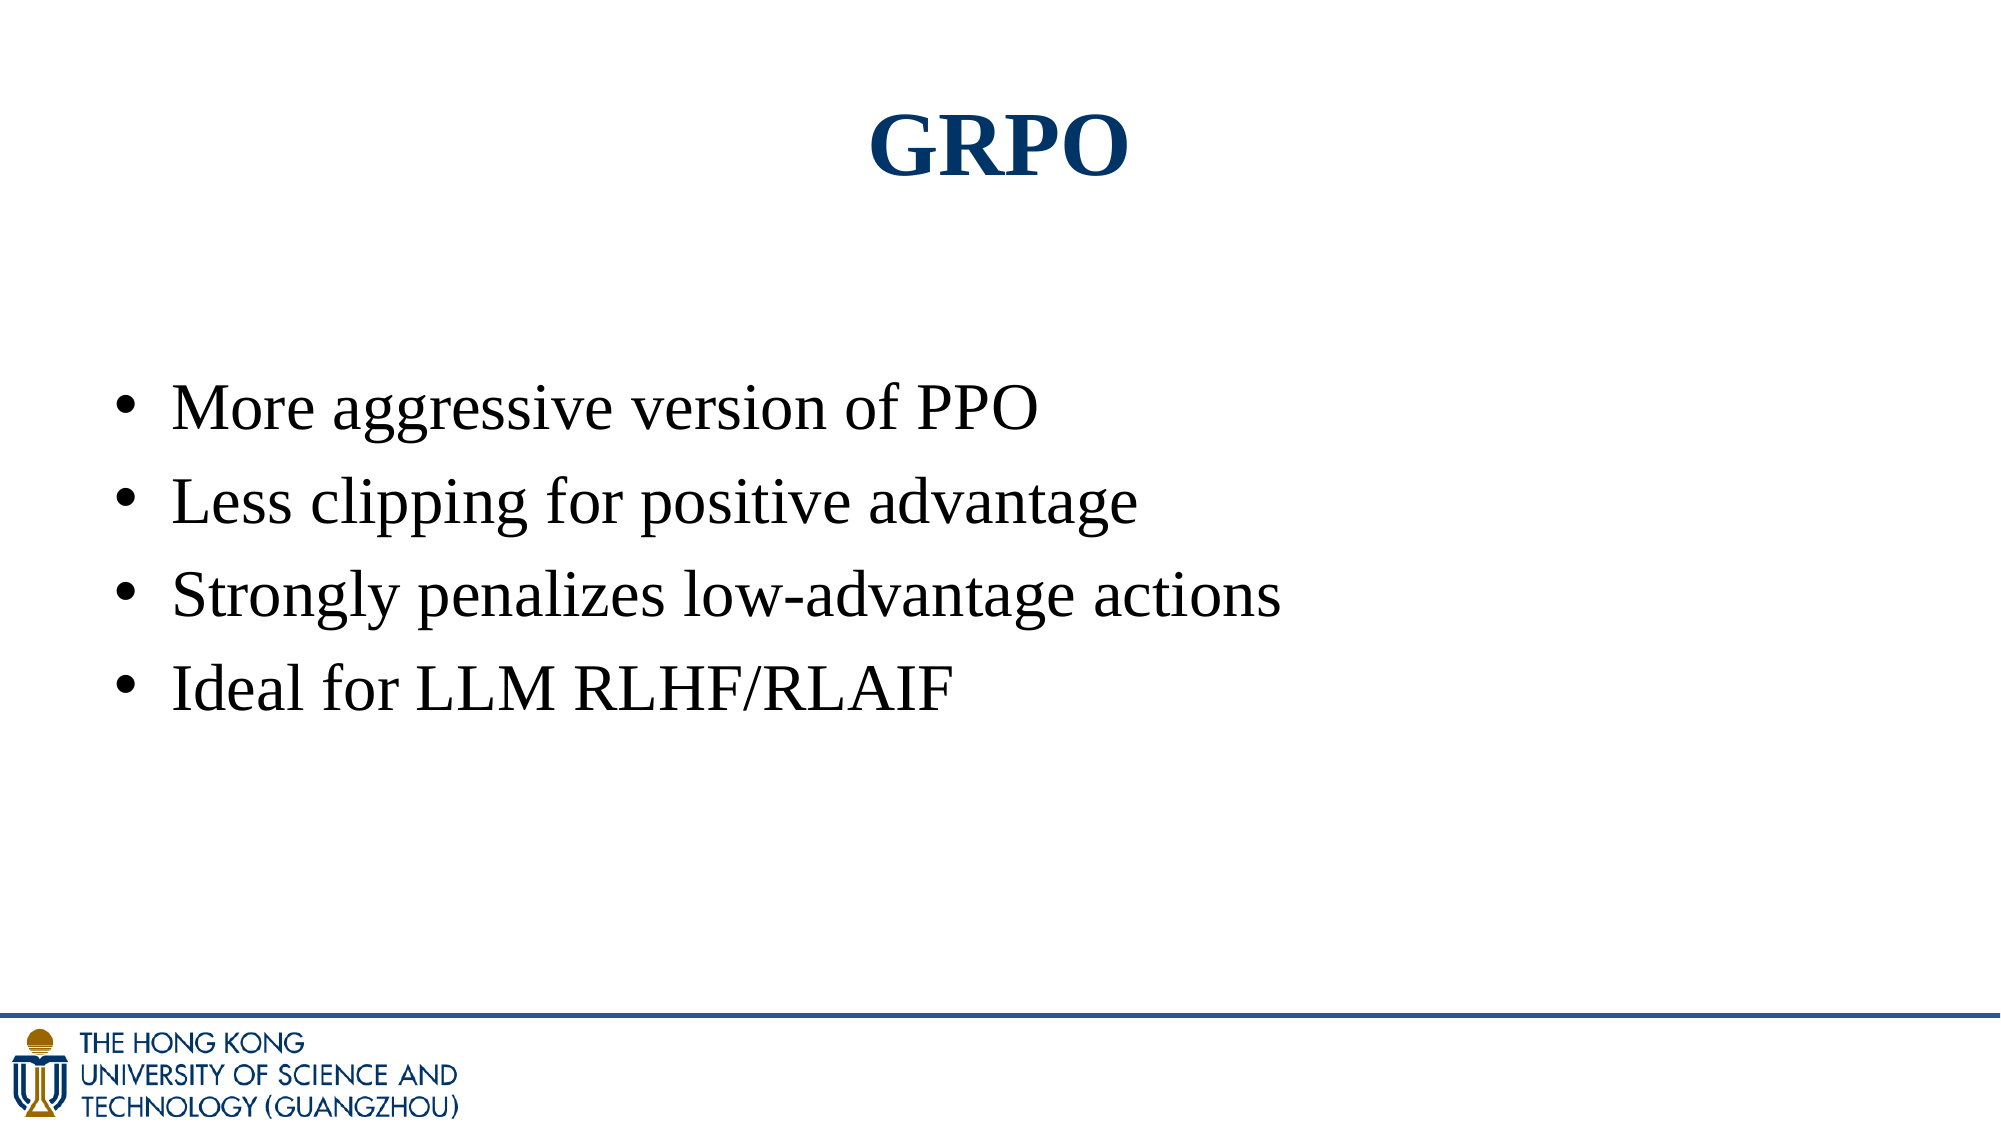

# GRPO

More aggressive version of PPO
Less clipping for positive advantage
Strongly penalizes low-advantage actions
Ideal for LLM RLHF/RLAIF